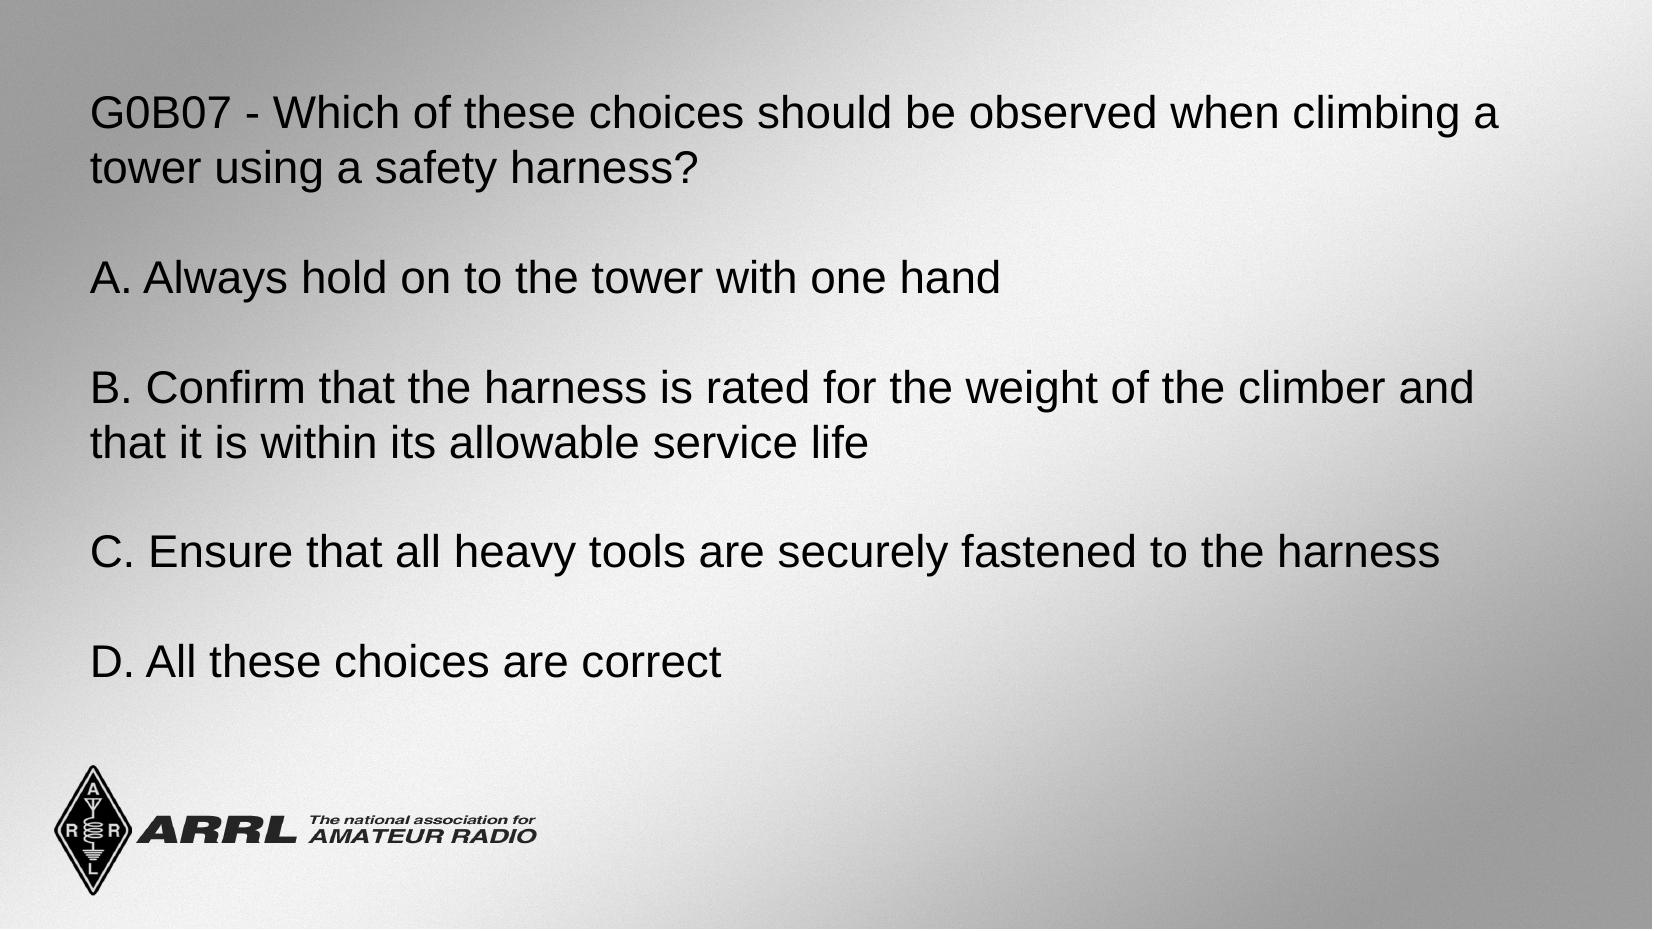

G0B07 - Which of these choices should be observed when climbing a tower using a safety harness?

A. Always hold on to the tower with one hand

B. Confirm that the harness is rated for the weight of the climber and that it is within its allowable service life

C. Ensure that all heavy tools are securely fastened to the harness

D. All these choices are correct